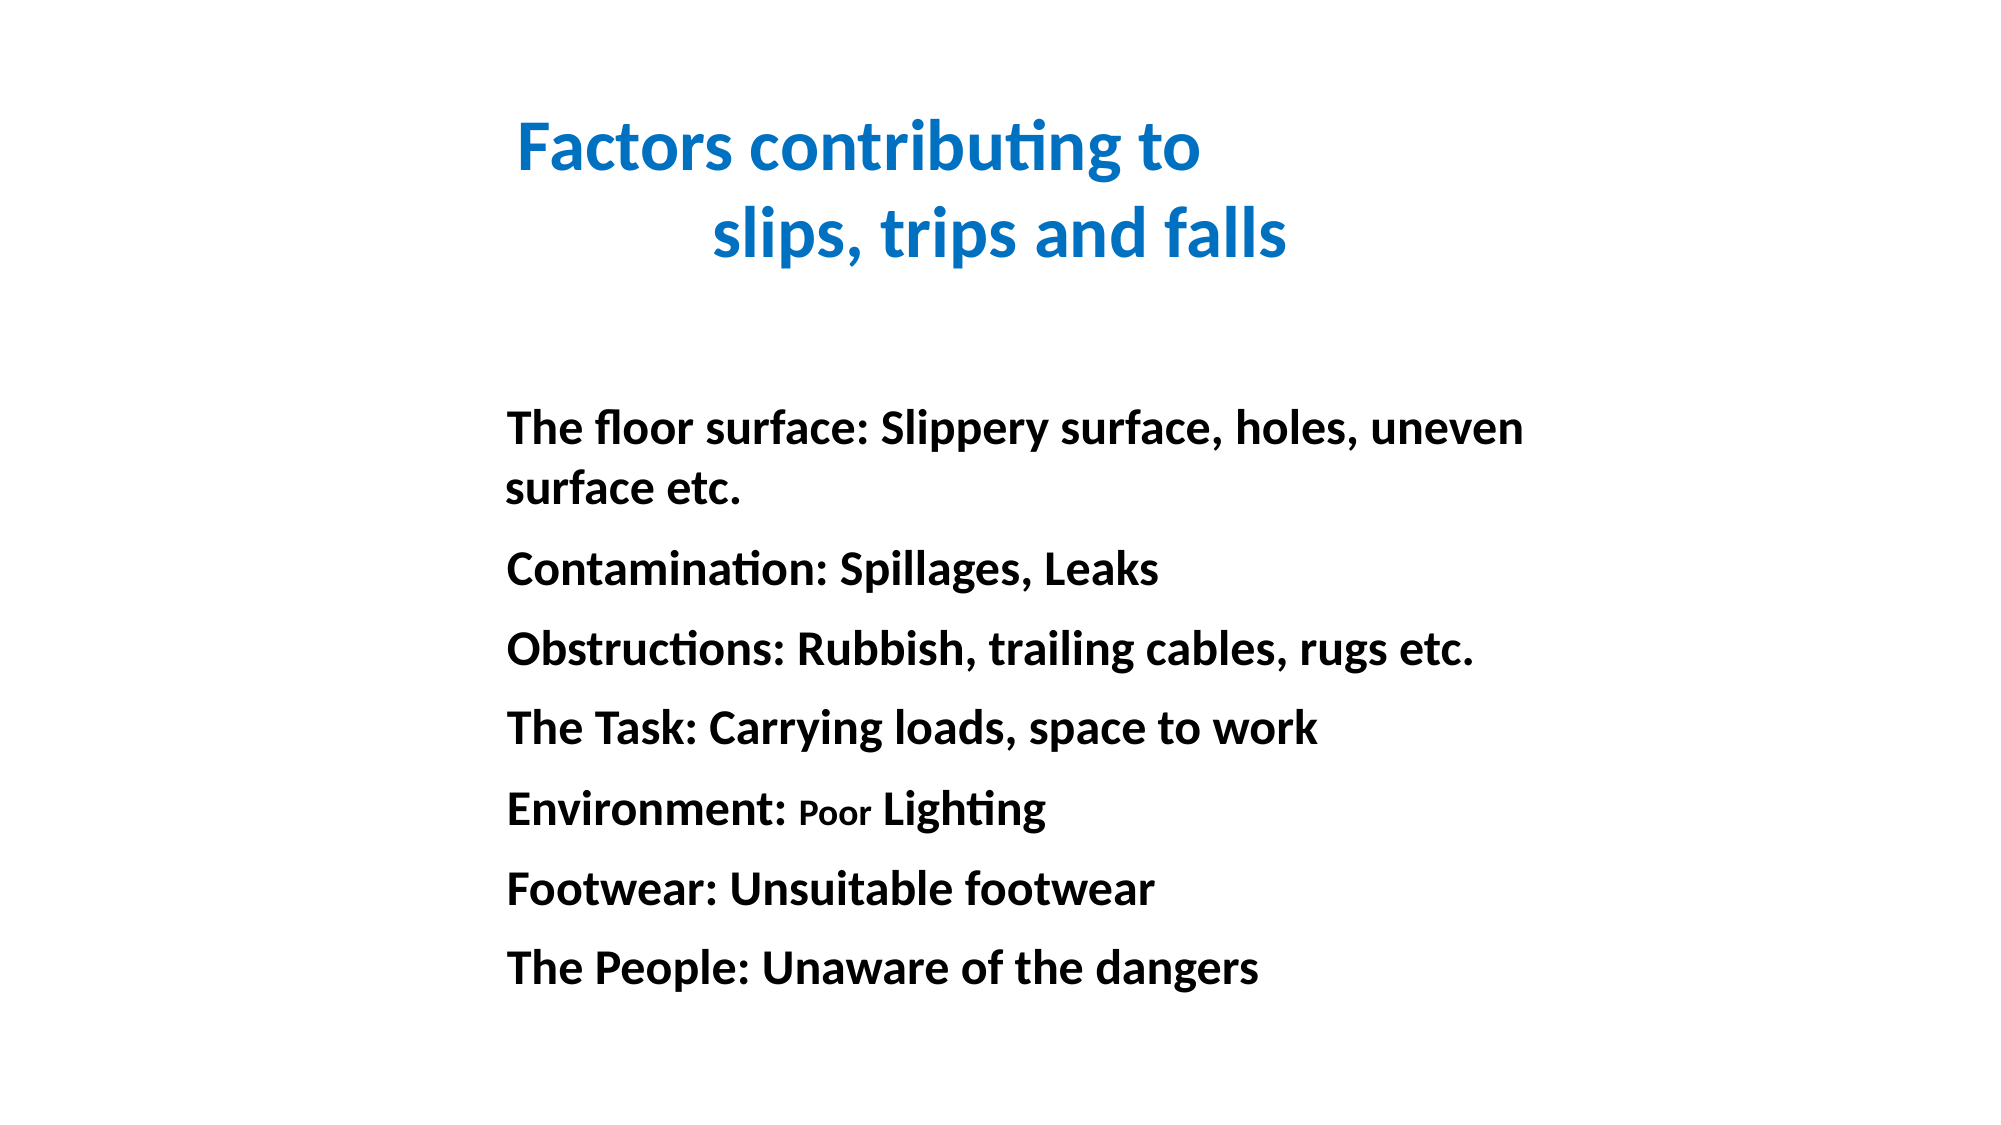

Factors contributing to                   slips, trips and falls
The floor surface: Slippery surface, holes, uneven surface etc.
Contamination: Spillages, Leaks
Obstructions: Rubbish, trailing cables, rugs etc.
The Task: Carrying loads, space to work
Environment: Poor Lighting
Footwear: Unsuitable footwear
The People: Unaware of the dangers